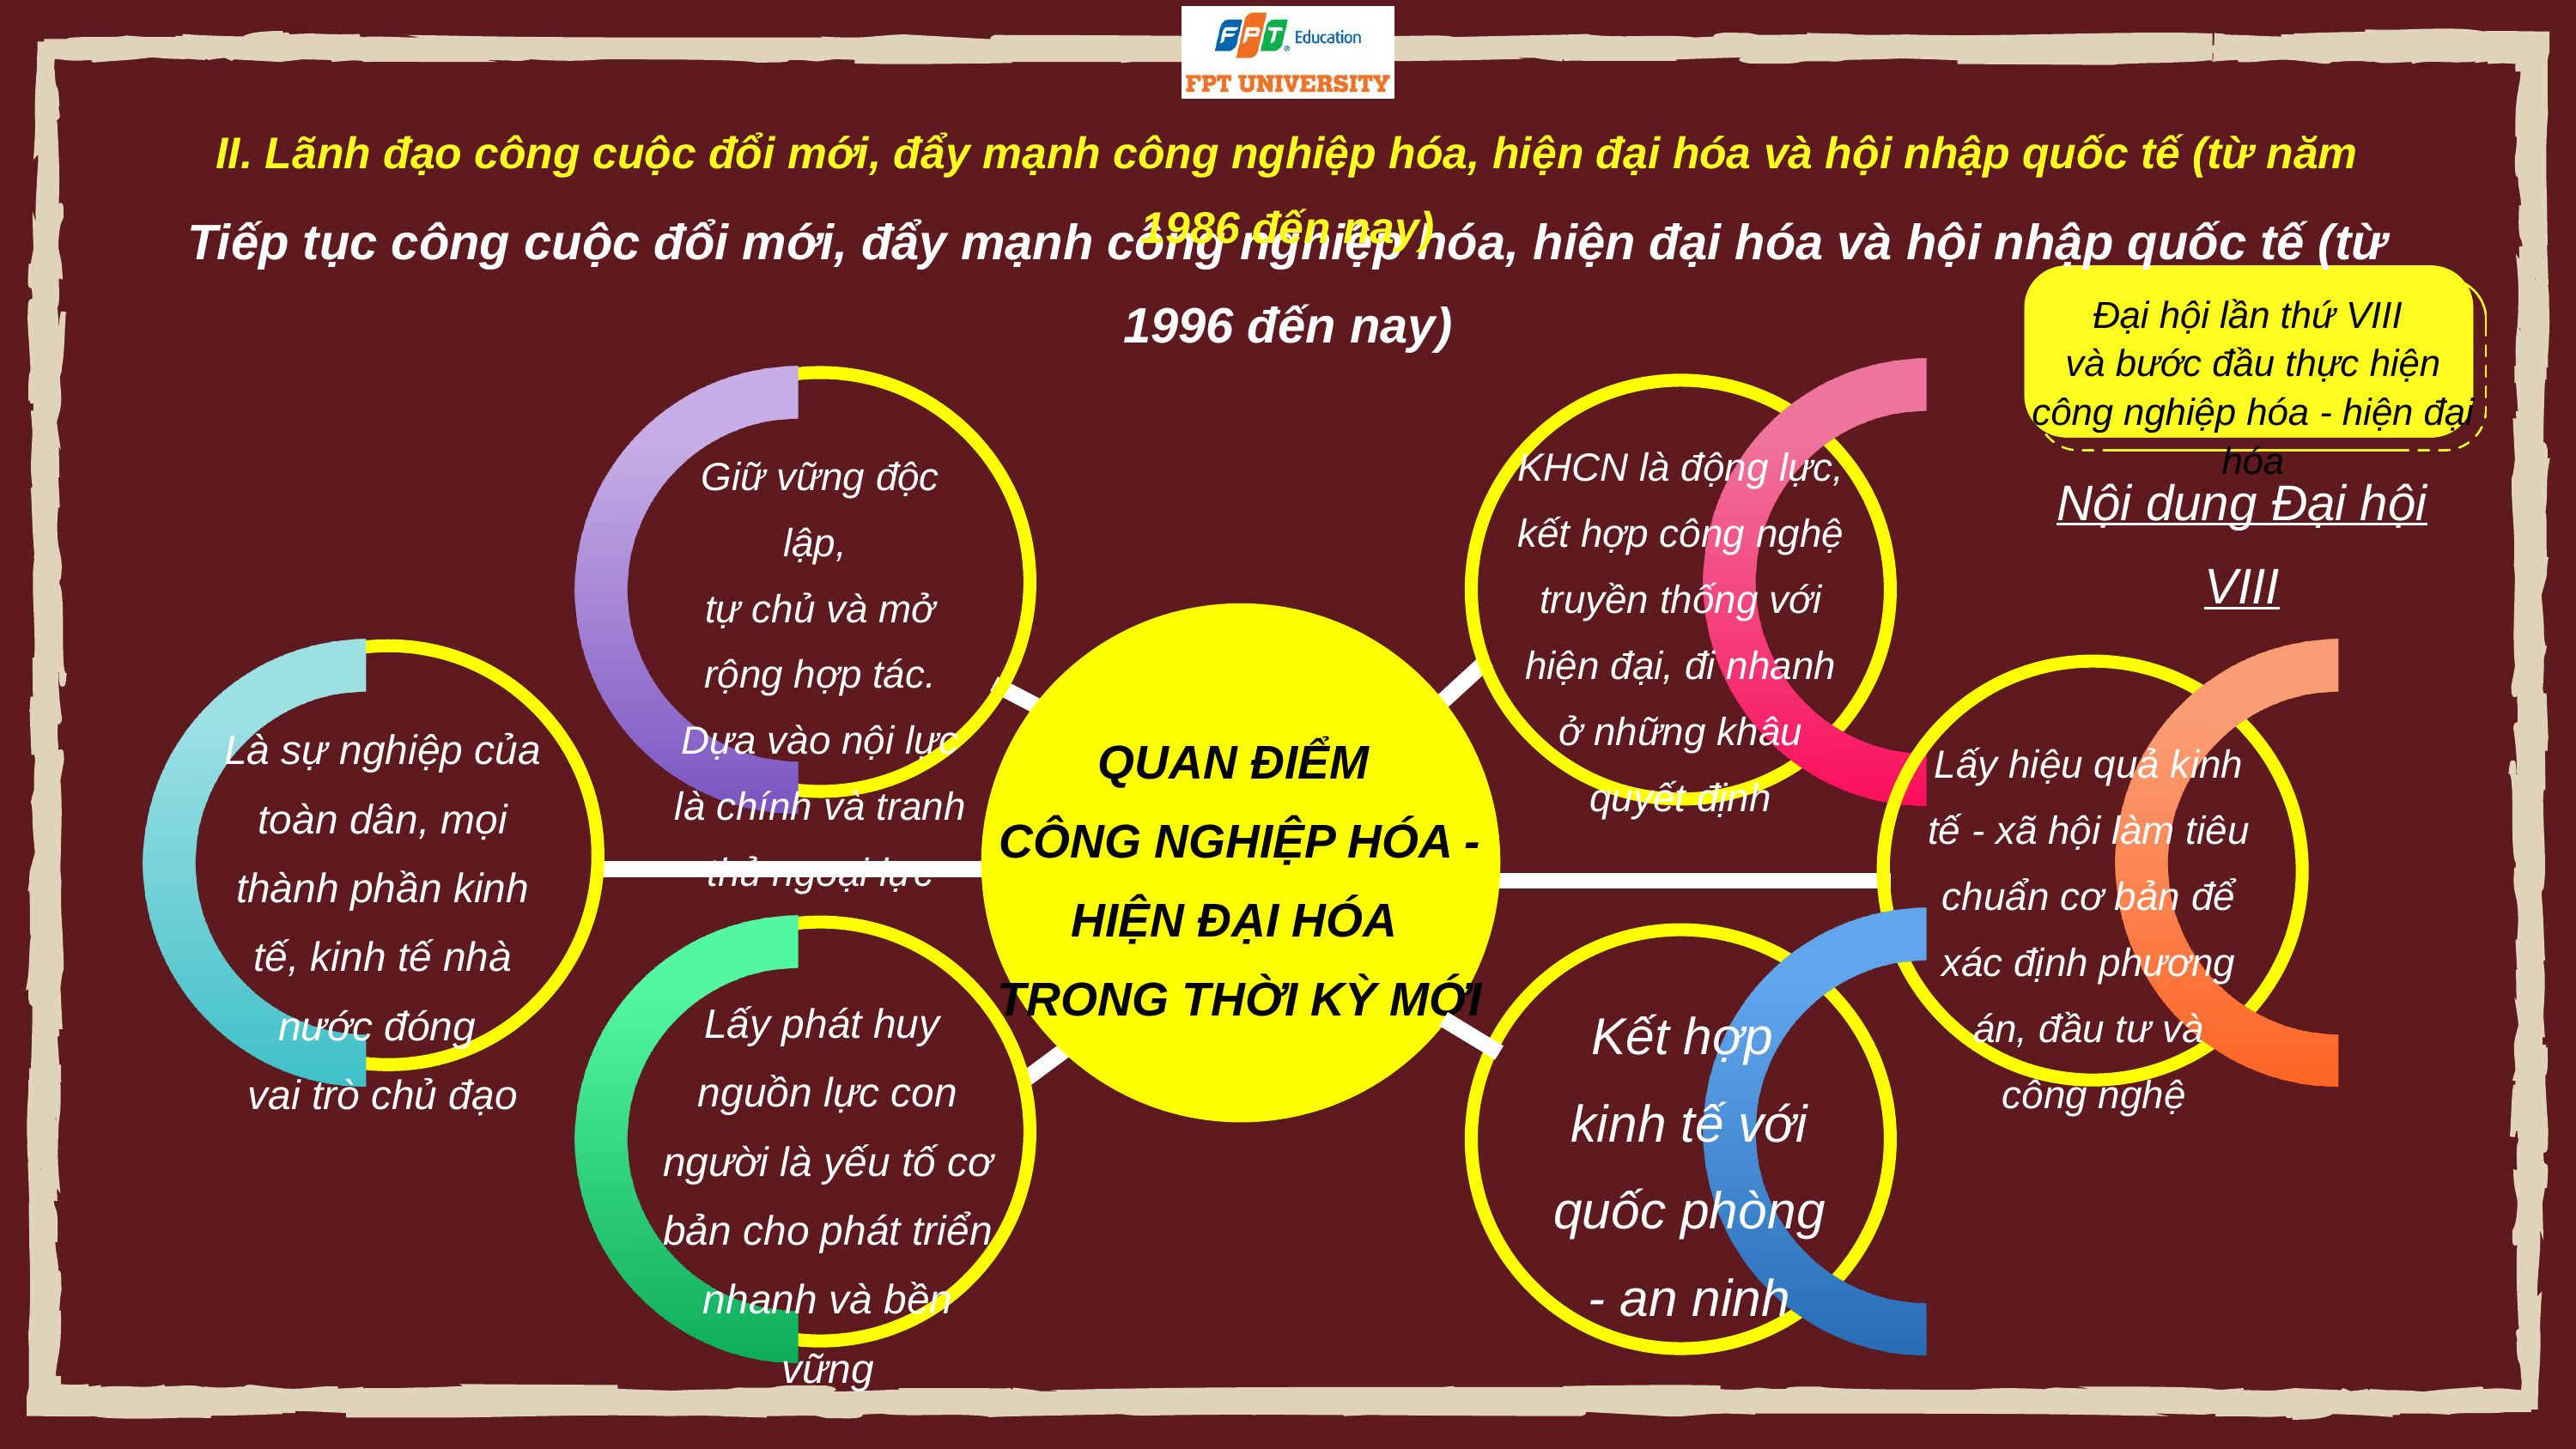

II. Lãnh đạo công cuộc đổi mới, đẩy mạnh công nghiệp hóa, hiện đại hóa và hội nhập quốc tế (từ năm 1986 đến nay)
Tiếp tục công cuộc đổi mới, đẩy mạnh công nghiệp hóa, hiện đại hóa và hội nhập quốc tế (từ 1996 đến nay)

Đại hội lần thứ VIII
và bước đầu thực hiện
công nghiệp hóa - hiện đại hóa

KHCN là động lực, kết hợp công nghệ truyền thống với hiện đại, đi nhanh ở những khâu quyết định
Giữ vững độc lập,
tự chủ và mở rộng hợp tác. Dựa vào nội lực là chính và tranh thủ ngoại lực

Là sự nghiệp của toàn dân, mọi thành phần kinh tế, kinh tế nhà nước đóng
vai trò chủ đạo
QUAN ĐIỂM
CÔNG NGHIỆP HÓA - HIỆN ĐẠI HÓA
TRONG THỜI KỲ MỚI
Lấy hiệu quả kinh tế - xã hội làm tiêu chuẩn cơ bản để xác định phương án, đầu tư và
 công nghệ

Lấy phát huy
nguồn lực con người là yếu tố cơ bản cho phát triển nhanh và bền vững
Kết hợp
kinh tế với quốc phòng - an ninh
Nội dung Đại hội VIII